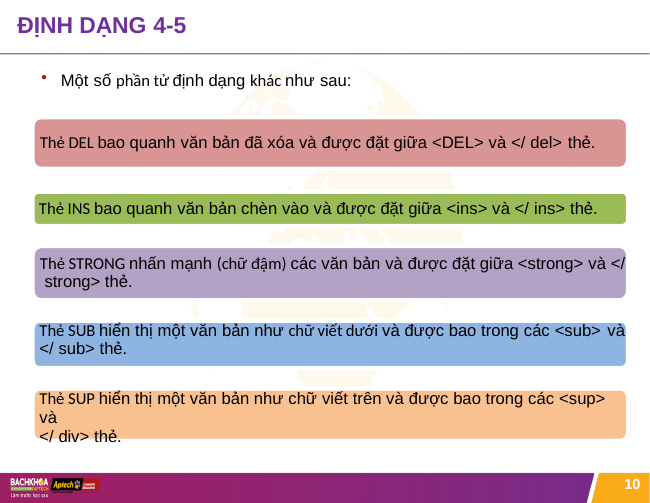

# ĐỊNH DẠNG 4-5
Một số phần tử định dạng khác như sau:

Thẻ DEL bao quanh văn bản đã xóa và được đặt giữa <DEL> và </ del> thẻ.

Thẻ INS bao quanh văn bản chèn vào và được đặt giữa <ins> và </ ins> thẻ.

Thẻ STRONG nhấn mạnh (chữ đậm) các văn bản và được đặt giữa <strong> và </  strong> thẻ.

Thẻ SUB hiển thị một văn bản như chữ viết dưới và được bao trong các <sub> và
</ sub> thẻ.

Thẻ SUP hiển thị một văn bản như chữ viết trên và được bao trong các <sup> và
</ div> thẻ.

10